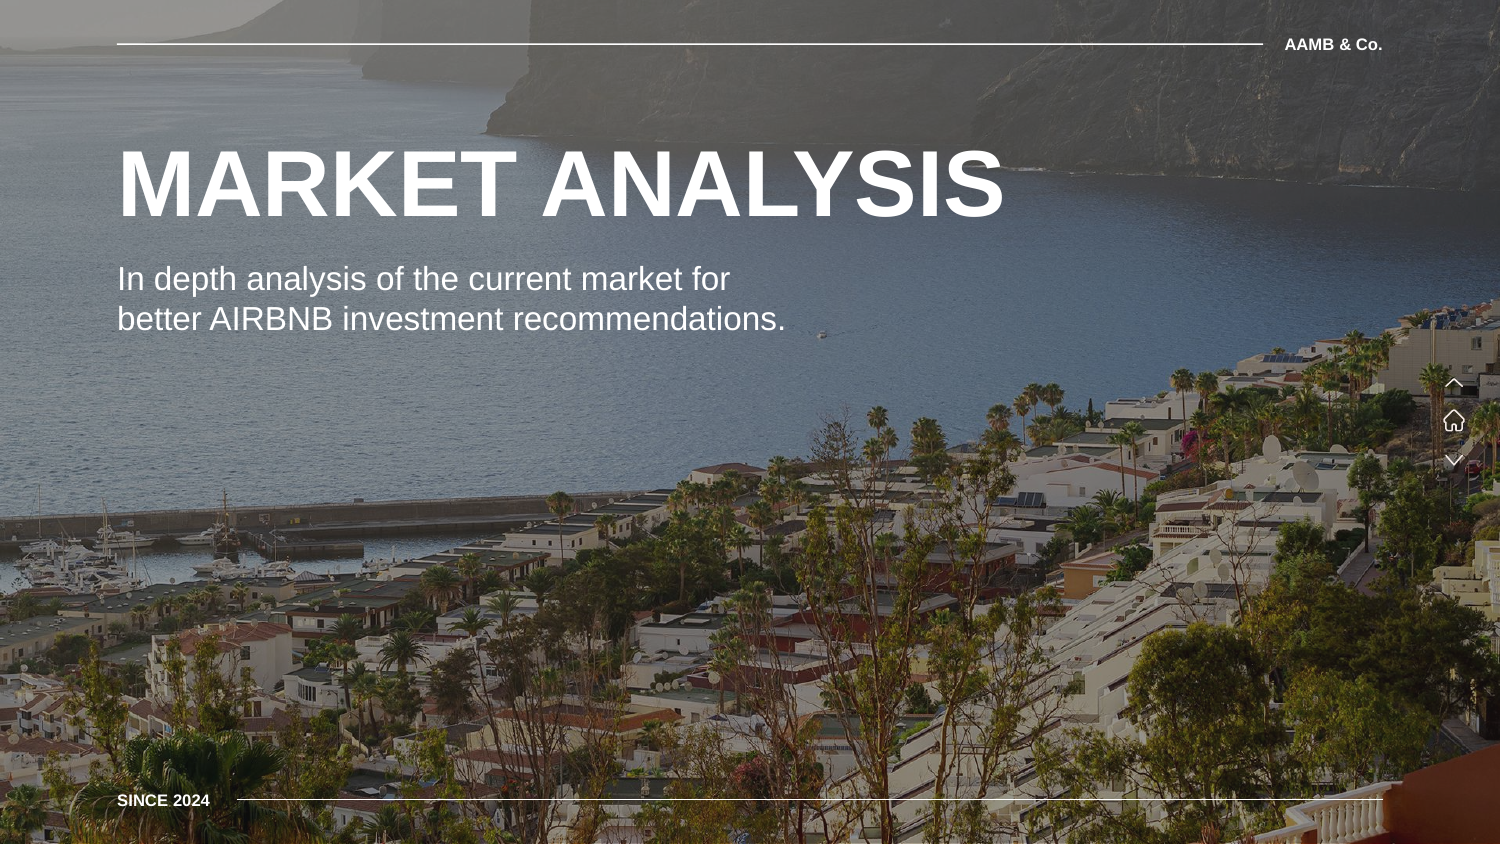

AAMB & Co.
# MARKET ANALYSIS
In depth analysis of the current market for better AIRBNB investment recommendations.

SINCE 2024